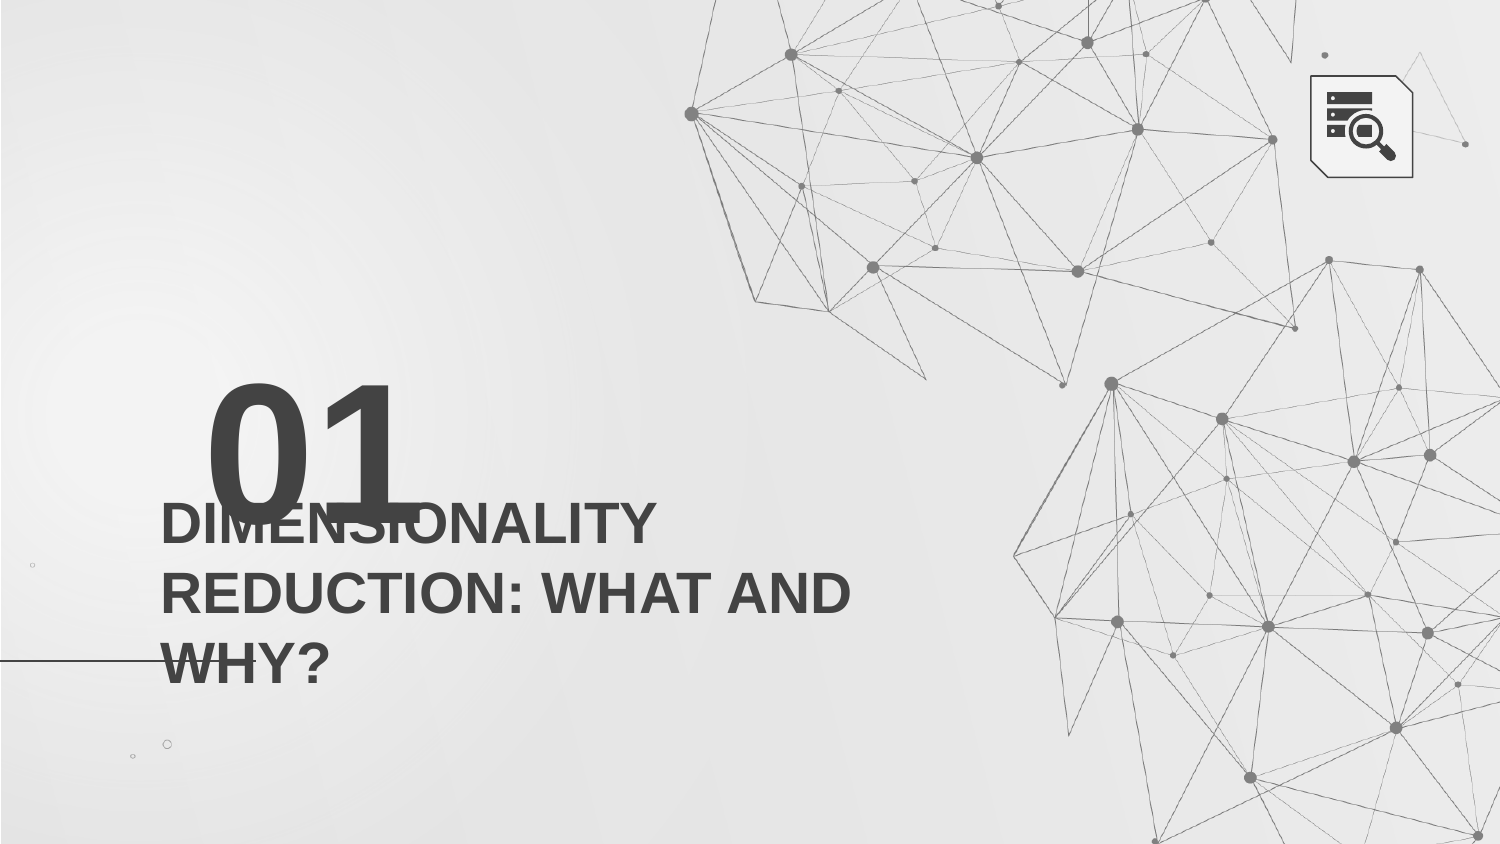

01
# DIMENSIONALITY REDUCTION: WHAT AND WHY?